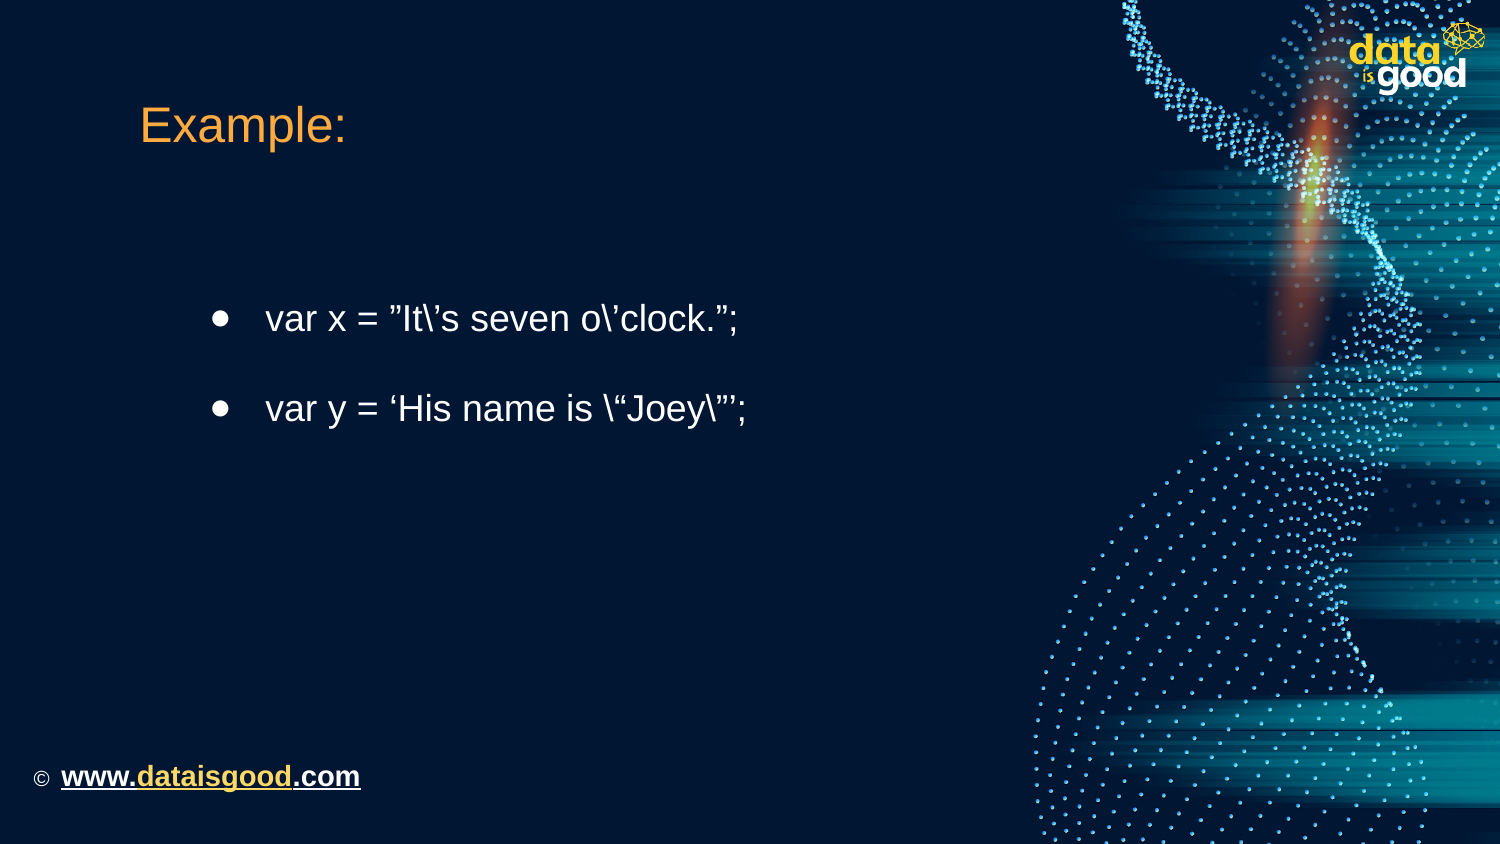

# Example:
var x = ”It\’s seven o\’clock.”;
var y = ‘His name is \“Joey\”’;